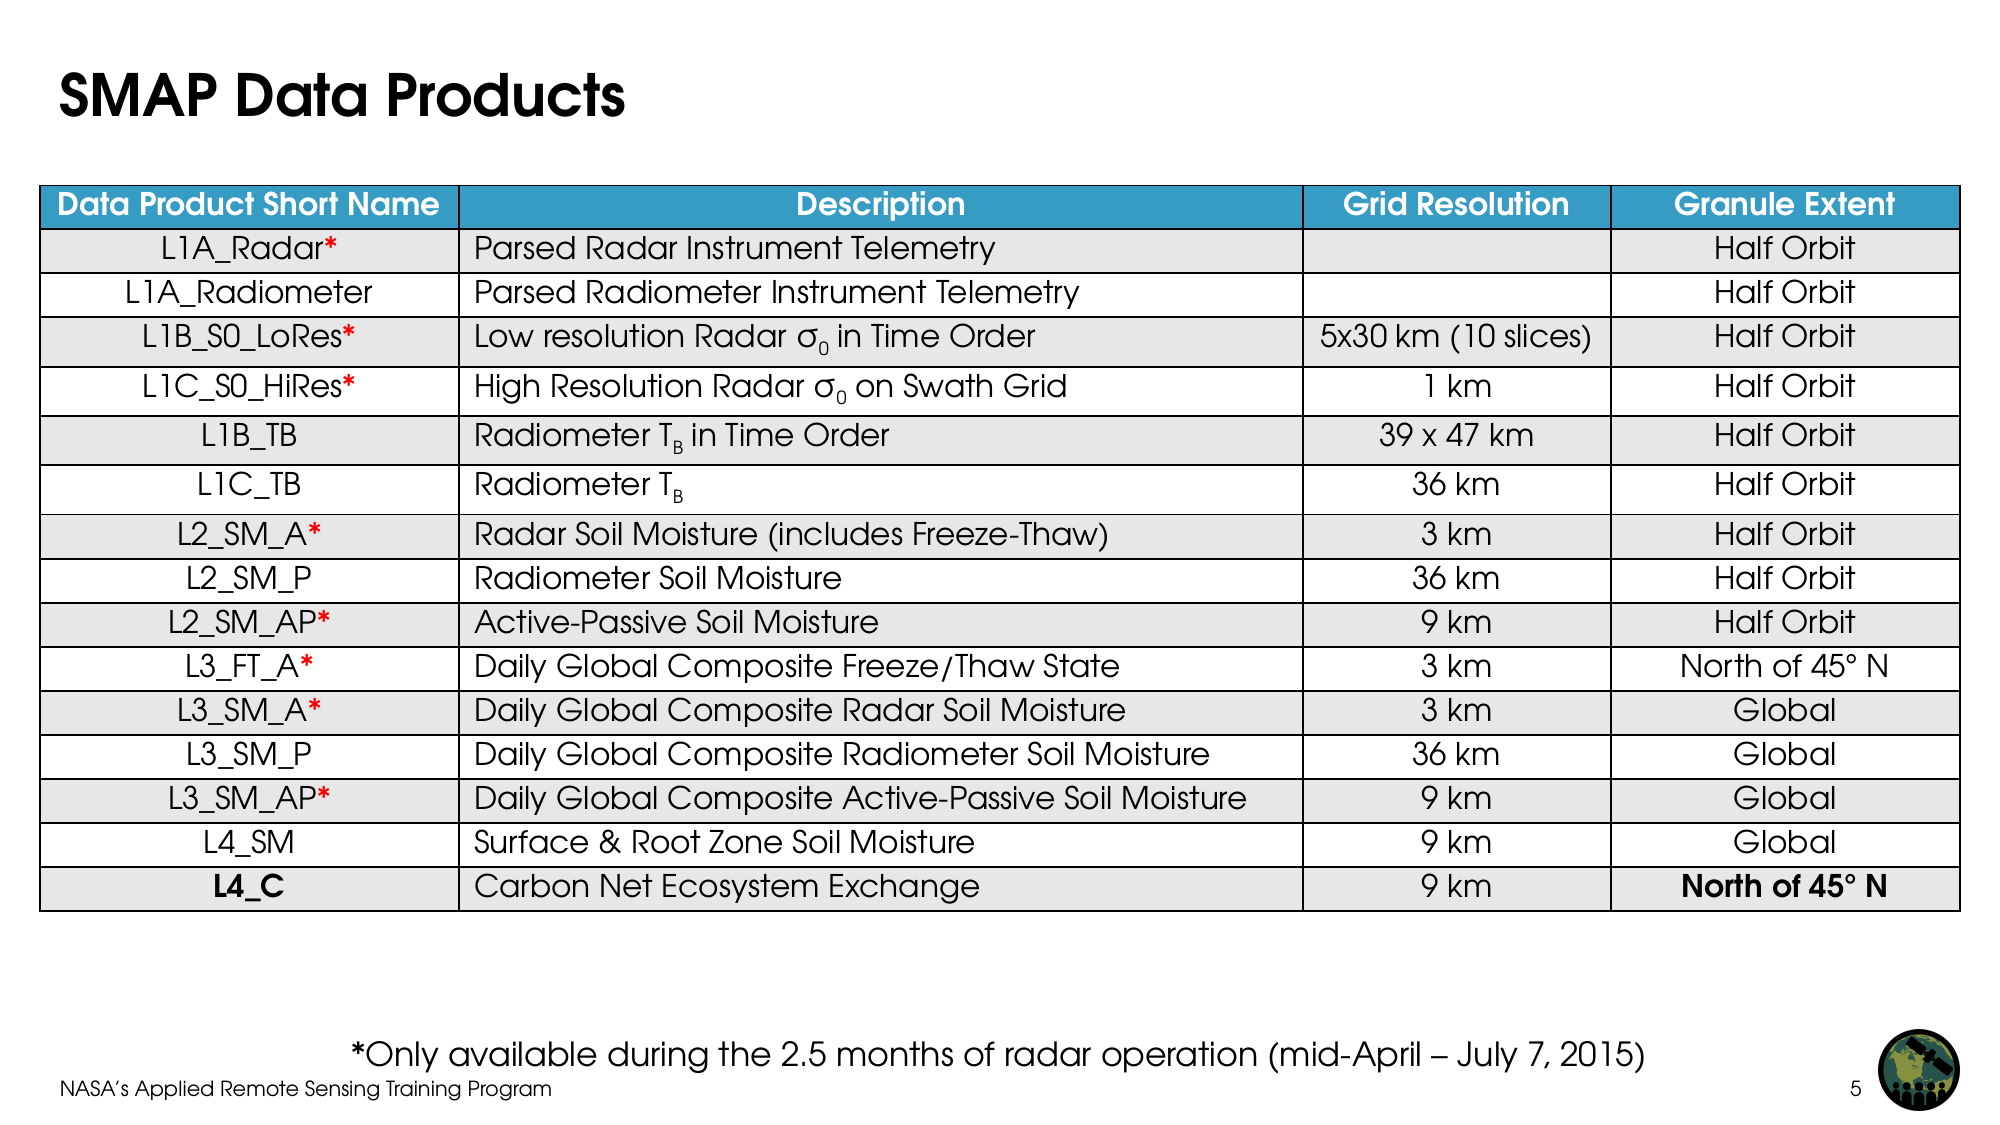

# SMAP Data Products
| Data Product Short Name | Description | Grid Resolution | Granule Extent |
| --- | --- | --- | --- |
| L1A\_Radar\* | Parsed Radar Instrument Telemetry |  | Half Orbit |
| L1A\_Radiometer | Parsed Radiometer Instrument Telemetry |  | Half Orbit |
| L1B\_S0\_LoRes\* | Low resolution Radar σ0 in Time Order | 5x30 km (10 slices) | Half Orbit |
| L1C\_S0\_HiRes\* | High Resolution Radar σ0 on Swath Grid | 1 km | Half Orbit |
| L1B\_TB | Radiometer TB in Time Order | 39 x 47 km | Half Orbit |
| L1C\_TB | Radiometer TB | 36 km | Half Orbit |
| L2\_SM\_A\* | Radar Soil Moisture (includes Freeze-Thaw) | 3 km | Half Orbit |
| L2\_SM\_P | Radiometer Soil Moisture | 36 km | Half Orbit |
| L2\_SM\_AP\* | Active-Passive Soil Moisture | 9 km | Half Orbit |
| L3\_FT\_A\* | Daily Global Composite Freeze/Thaw State | 3 km | North of 45° N |
| L3\_SM\_A\* | Daily Global Composite Radar Soil Moisture | 3 km | Global |
| L3\_SM\_P | Daily Global Composite Radiometer Soil Moisture | 36 km | Global |
| L3\_SM\_AP\* | Daily Global Composite Active-Passive Soil Moisture | 9 km | Global |
| L4\_SM | Surface & Root Zone Soil Moisture | 9 km | Global |
| L4\_C | Carbon Net Ecosystem Exchange | 9 km | North of 45° N |
*Only available during the 2.5 months of radar operation (mid-April – July 7, 2015)